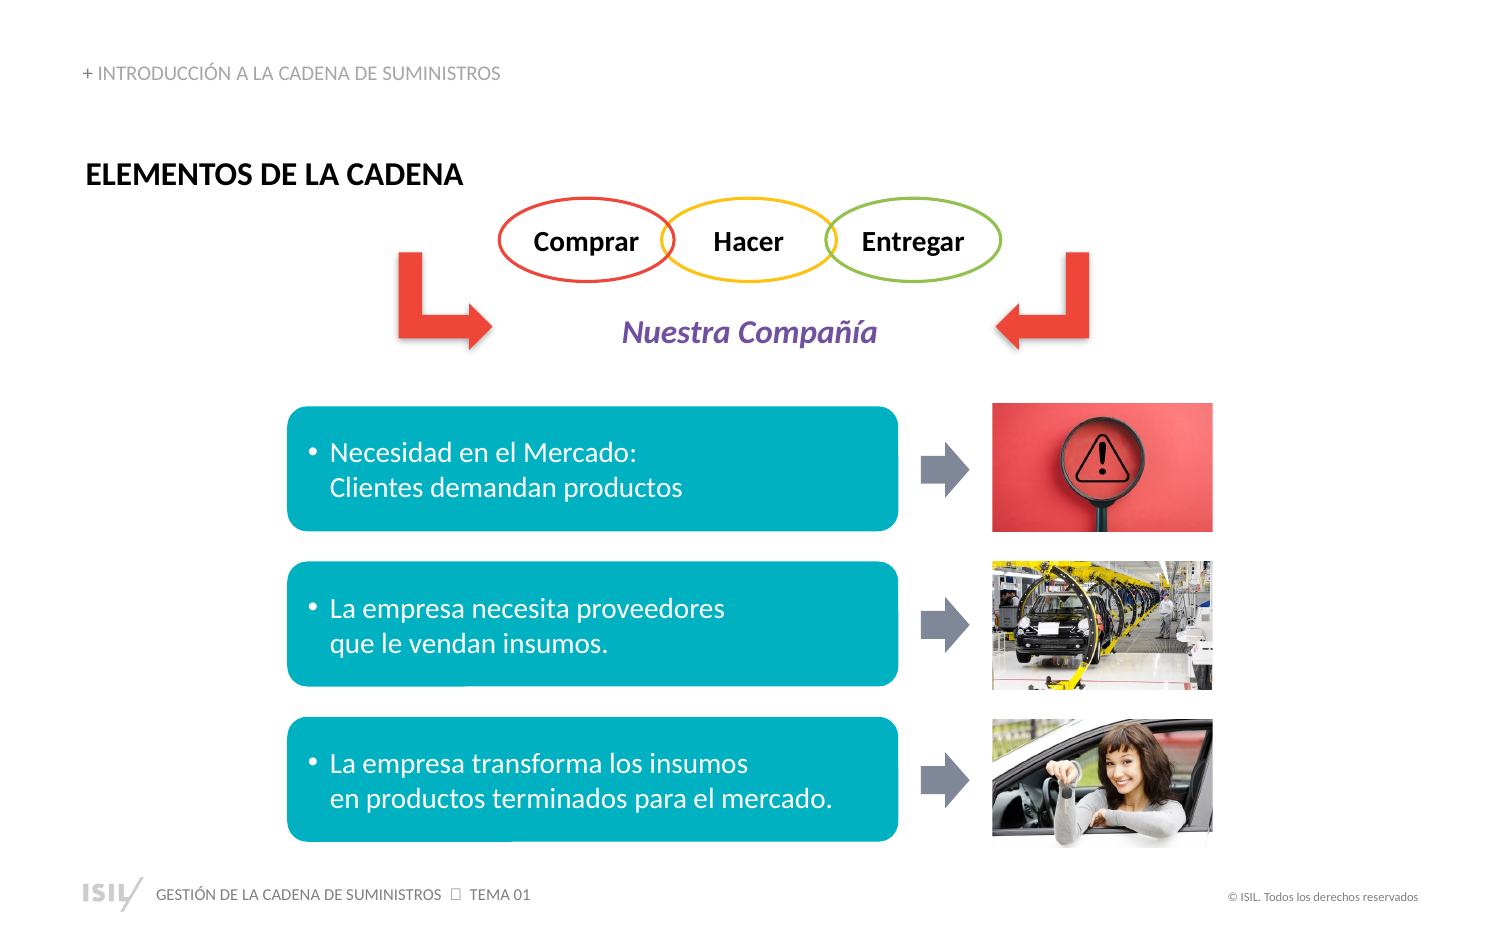

+ INTRODUCCIÓN A LA CADENA DE SUMINISTROS
ELEMENTOS DE LA CADENA
Comprar

Hacer

Entregar

Nuestra Compañía

Necesidad en el Mercado:
Clientes demandan productos

La empresa necesita proveedores
que le vendan insumos.

La empresa transforma los insumos
en productos terminados para el mercado.